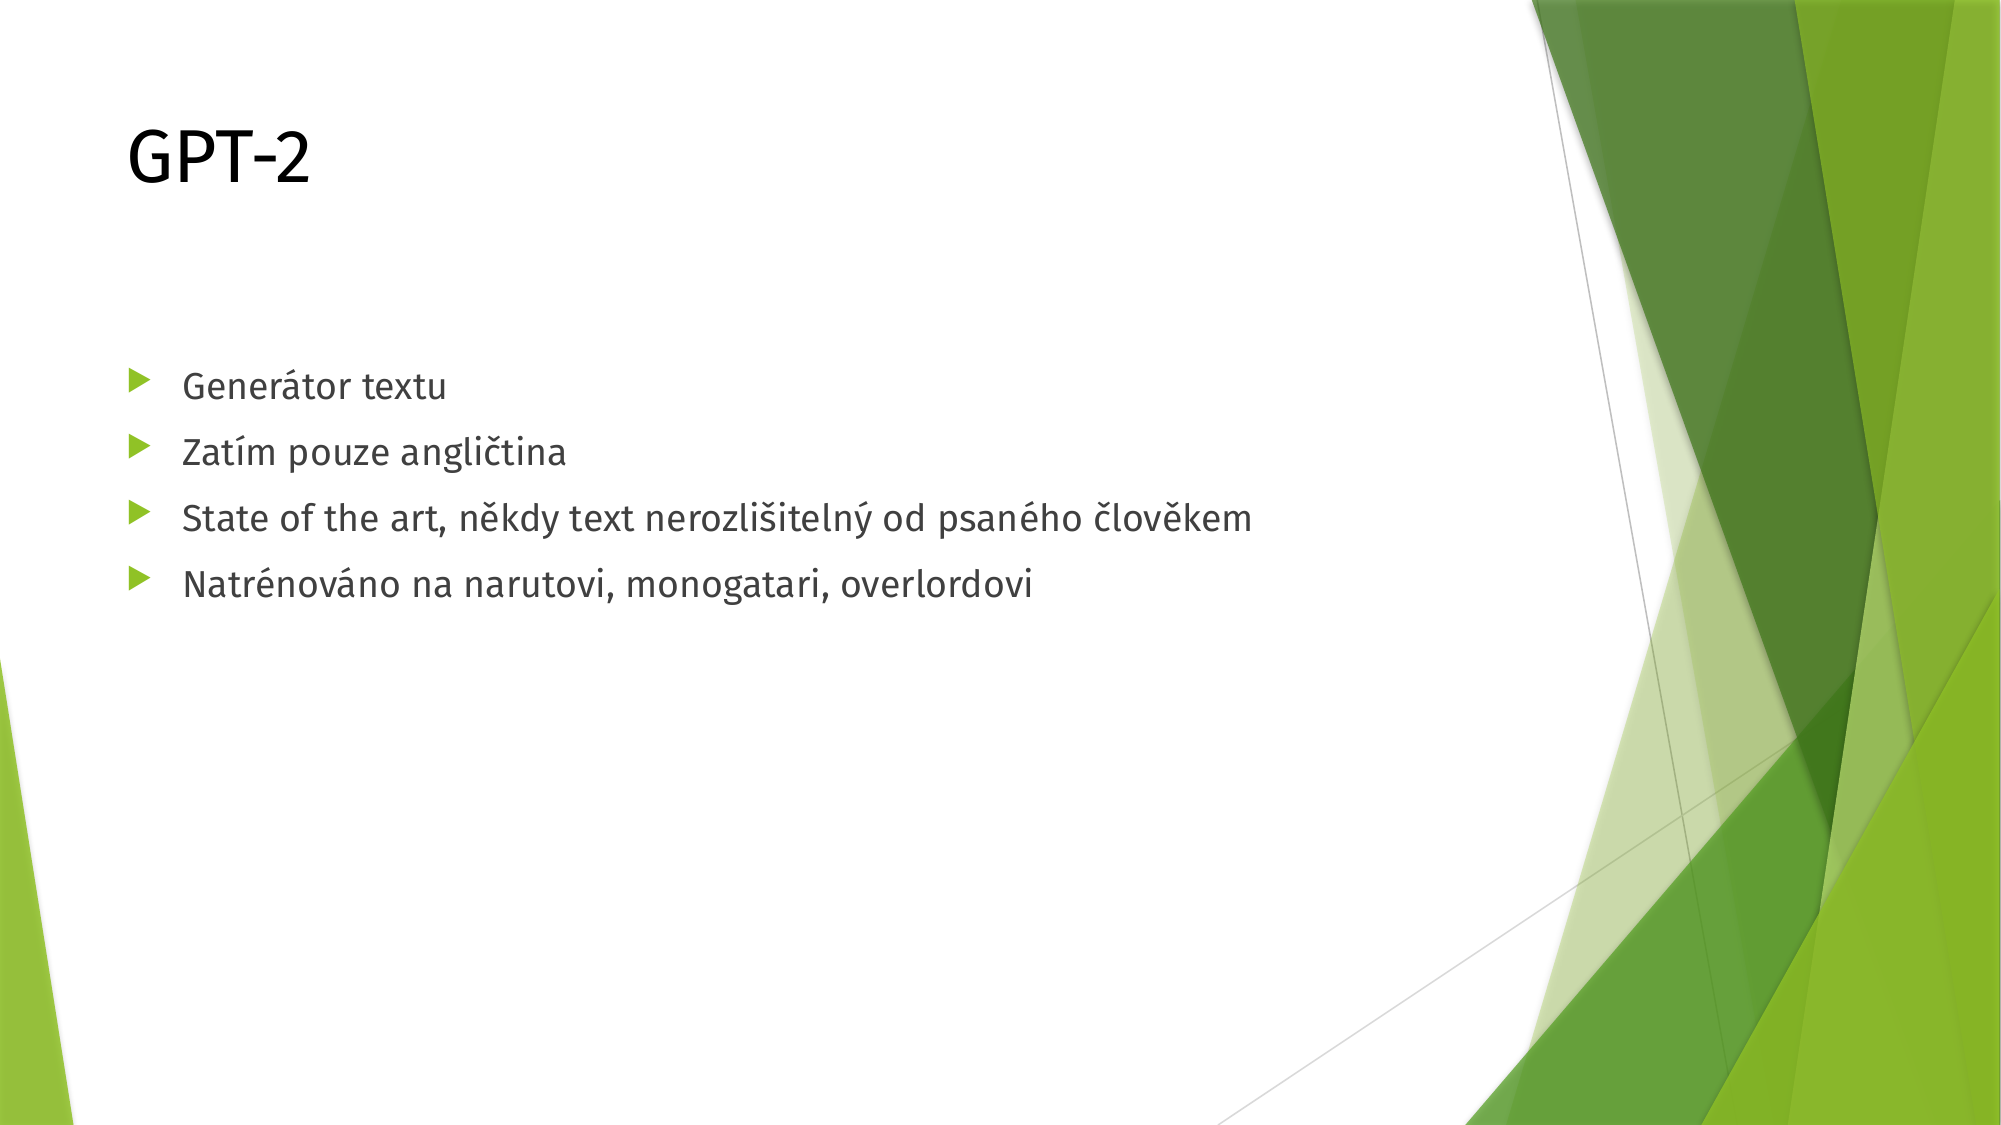

# GPT-2
Generátor textu
Zatím pouze angličtina
State of the art, někdy text nerozlišitelný od psaného člověkem
Natrénováno na narutovi, monogatari, overlordovi